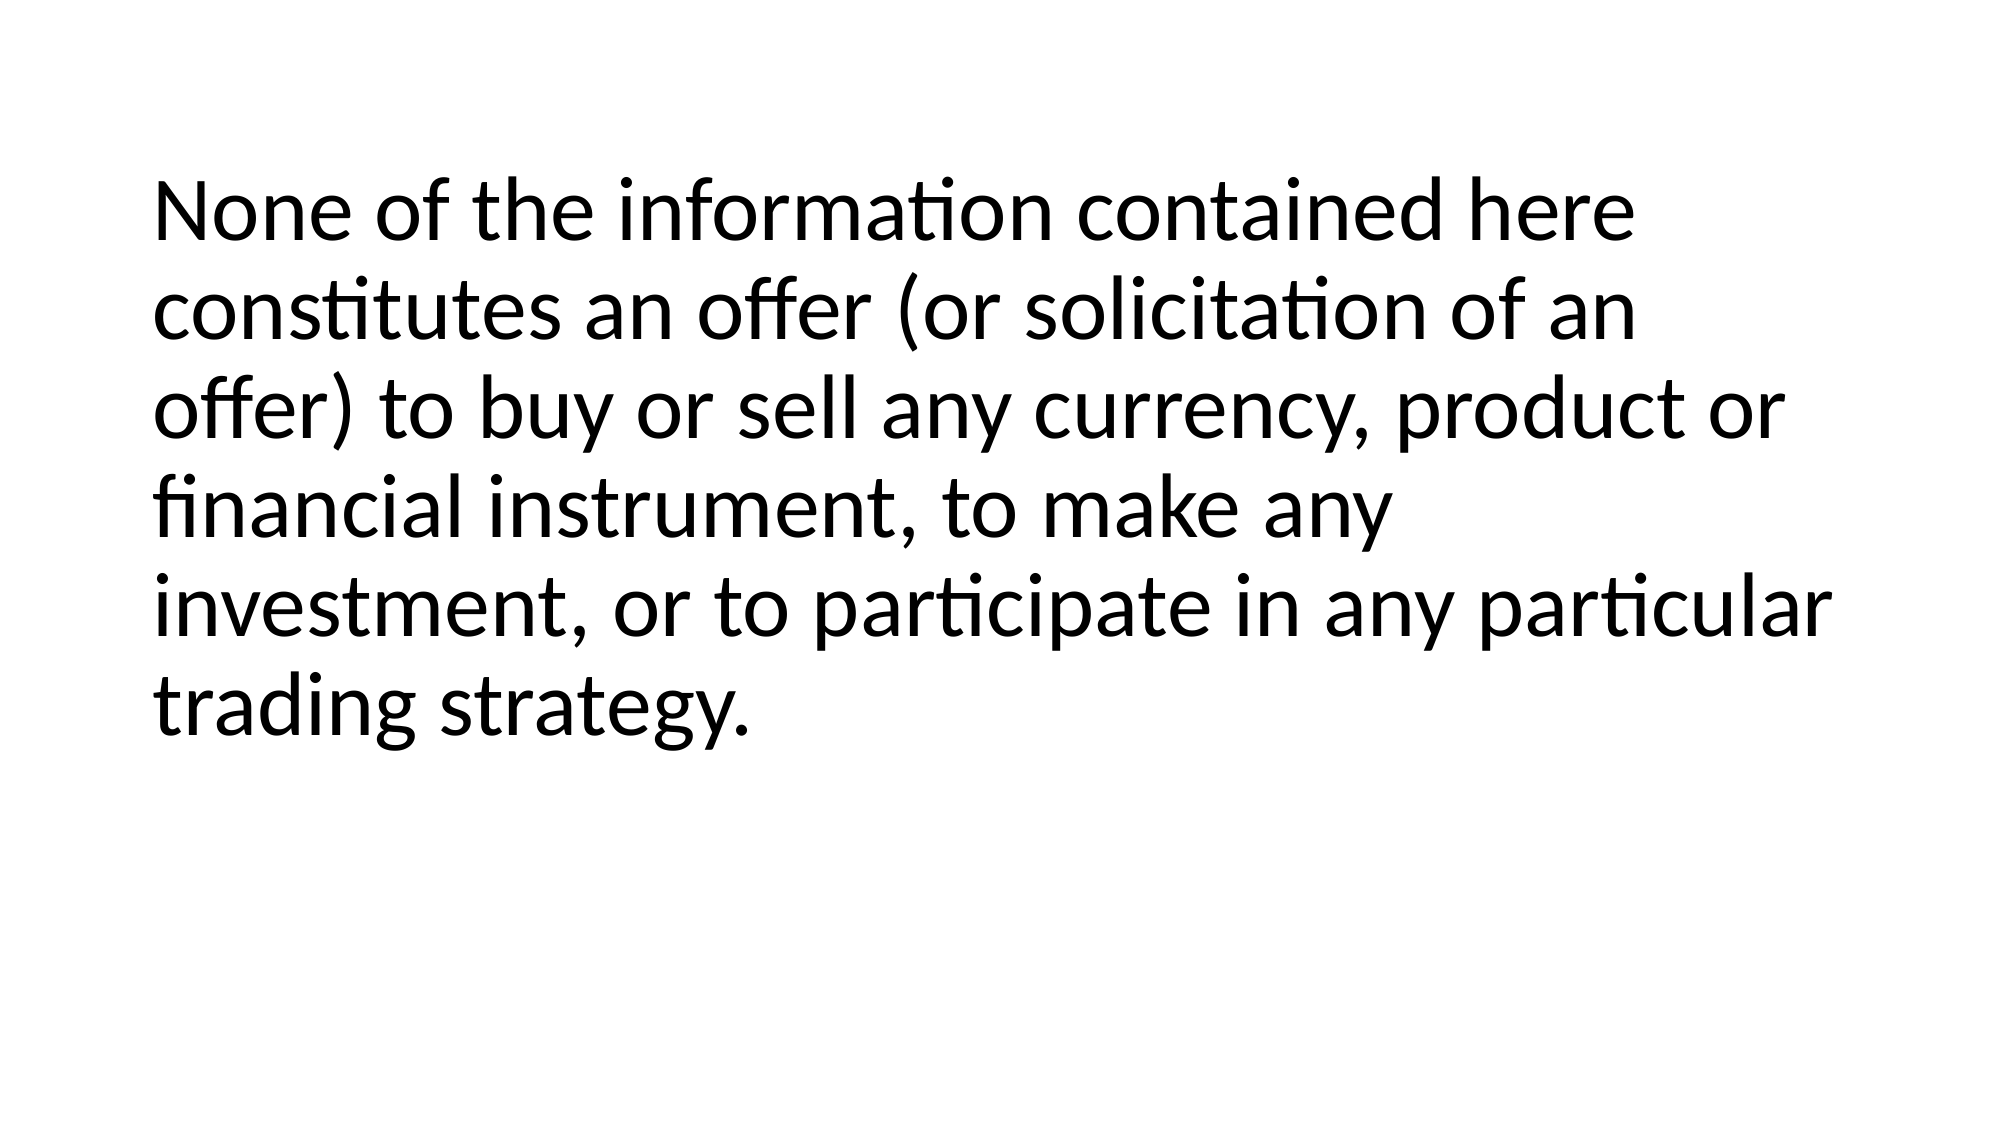

# None of the information contained here constitutes an offer (or solicitation of an offer) to buy or sell any currency, product or financial instrument, to make any investment, or to participate in any particular trading strategy.